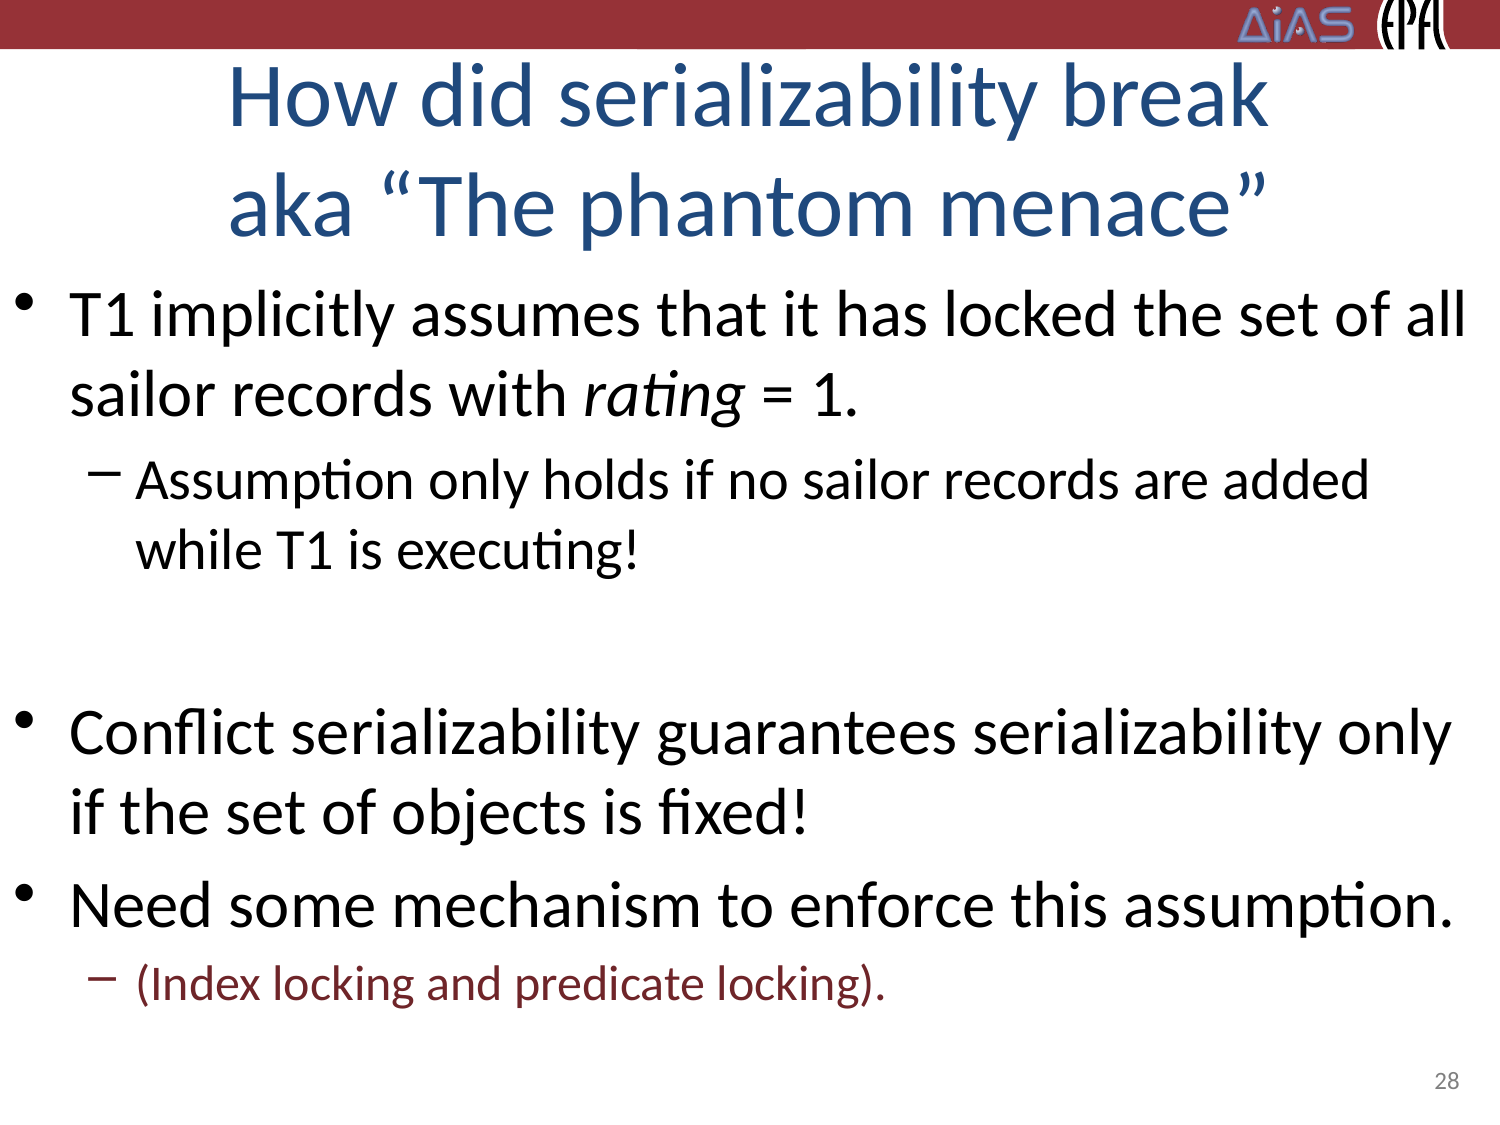

# How did serializability break aka “The phantom menace”
T1 implicitly assumes that it has locked the set of all sailor records with rating = 1.
Assumption only holds if no sailor records are added while T1 is executing!

Conflict serializability guarantees serializability only if the set of objects is fixed!
Need some mechanism to enforce this assumption.
(Index locking and predicate locking).
28